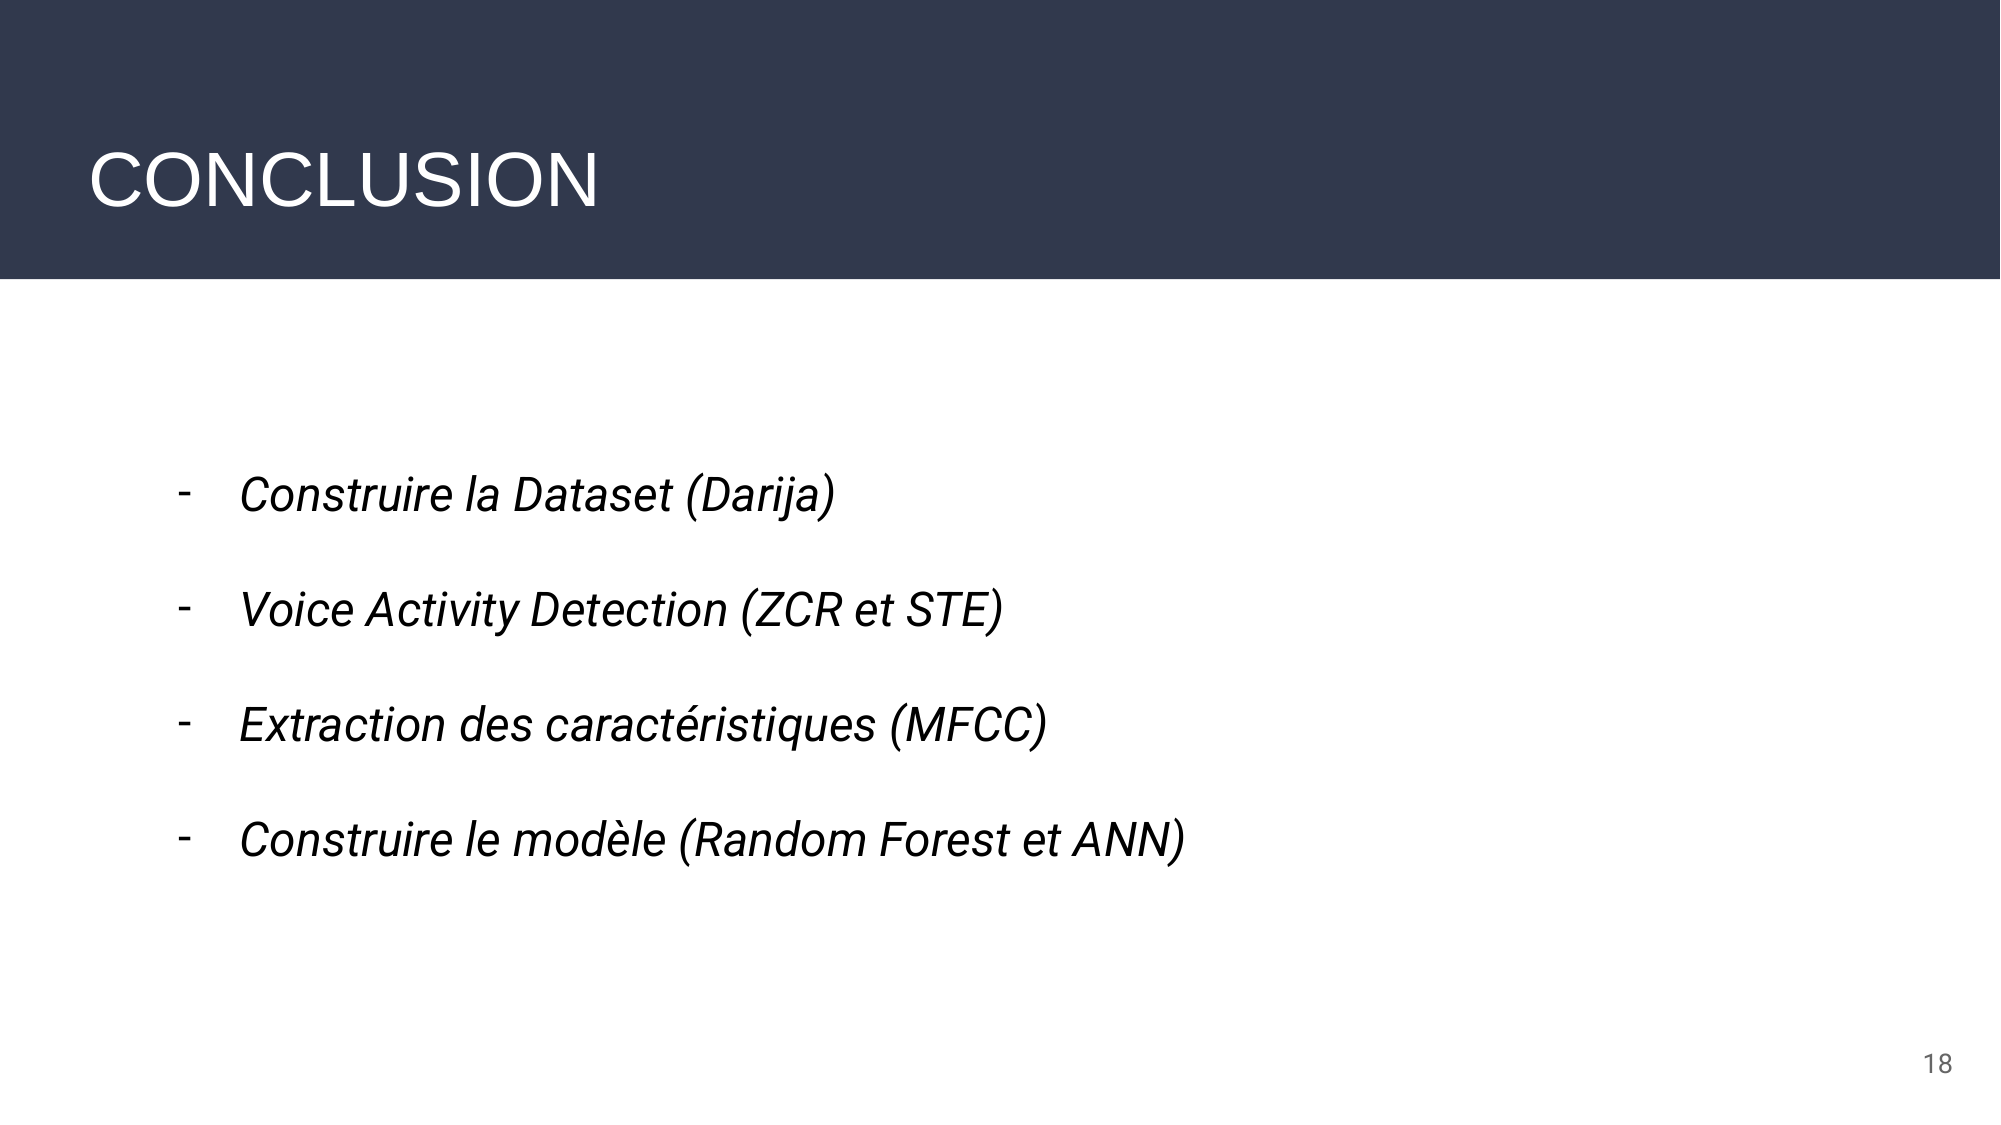

# CONCLUSION
Construire la Dataset (Darija)
Voice Activity Detection (ZCR et STE)
Extraction des caractéristiques (MFCC)
Construire le modèle (Random Forest et ANN)

18